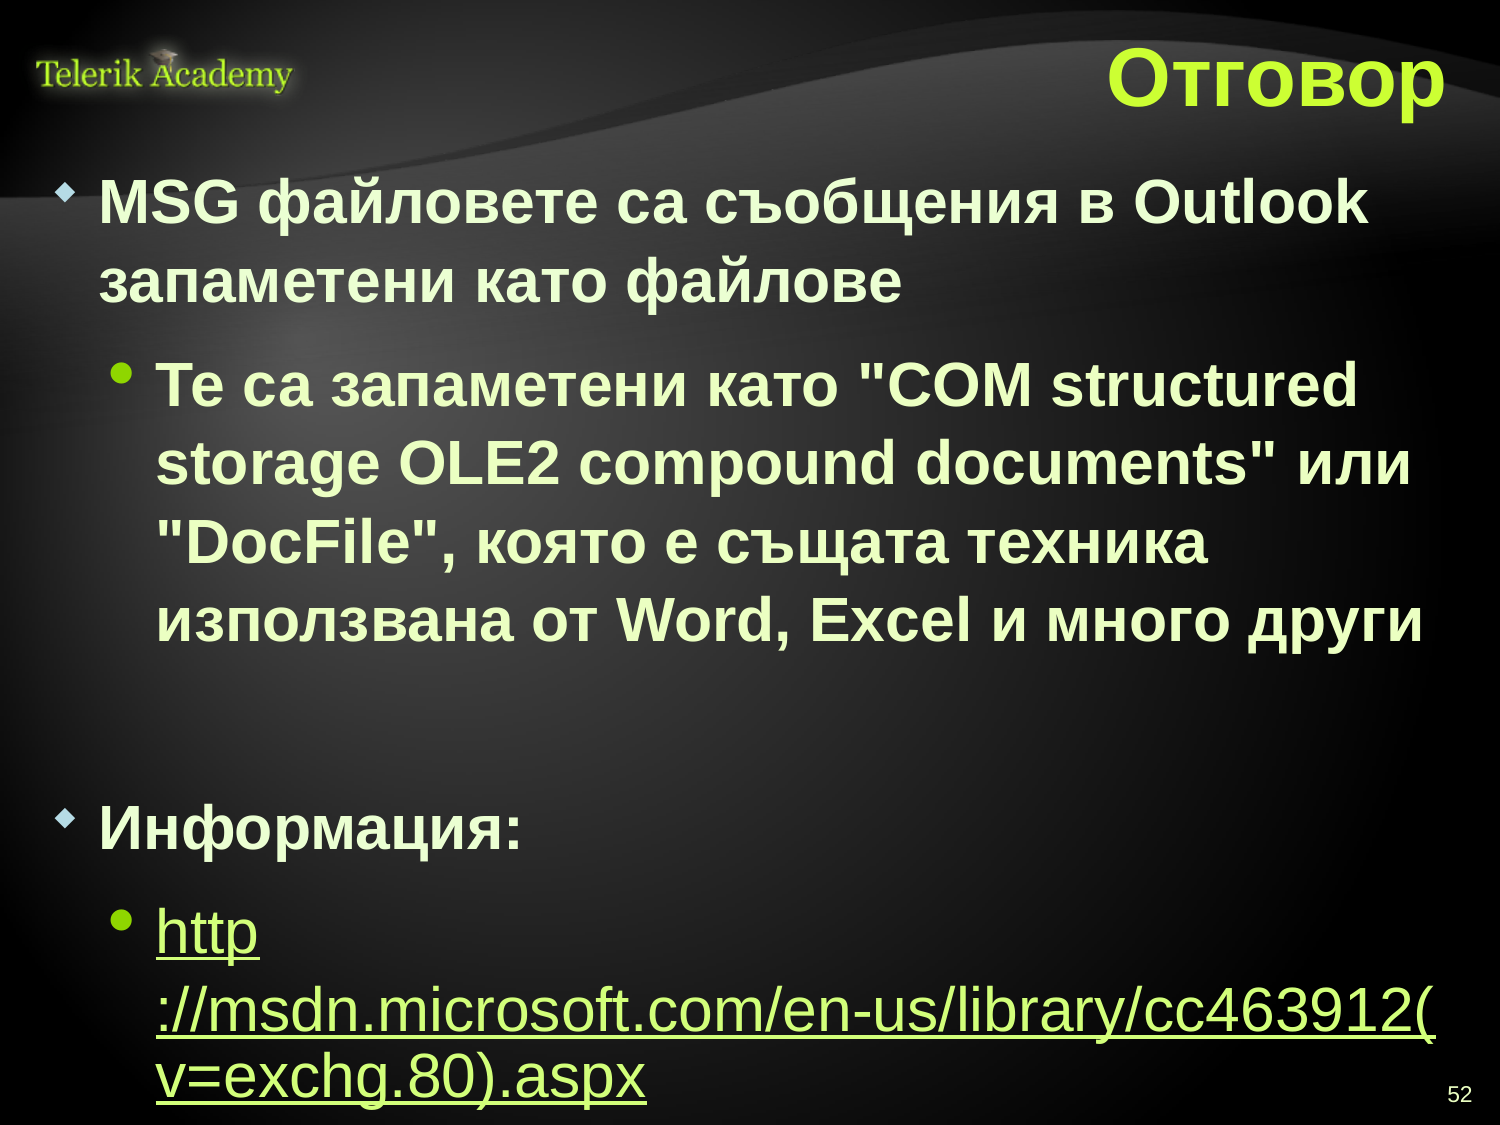

# Отговор
MSG файловете са съобщения в Outlook запаметени като файлове
Те са запаметени като "COM structured storage OLE2 compound documents" или "DocFile", която е същата техника използвана от Word, Excel и много други

Информация:
http://msdn.microsoft.com/en-us/library/cc463912(v=exchg.80).aspx

52